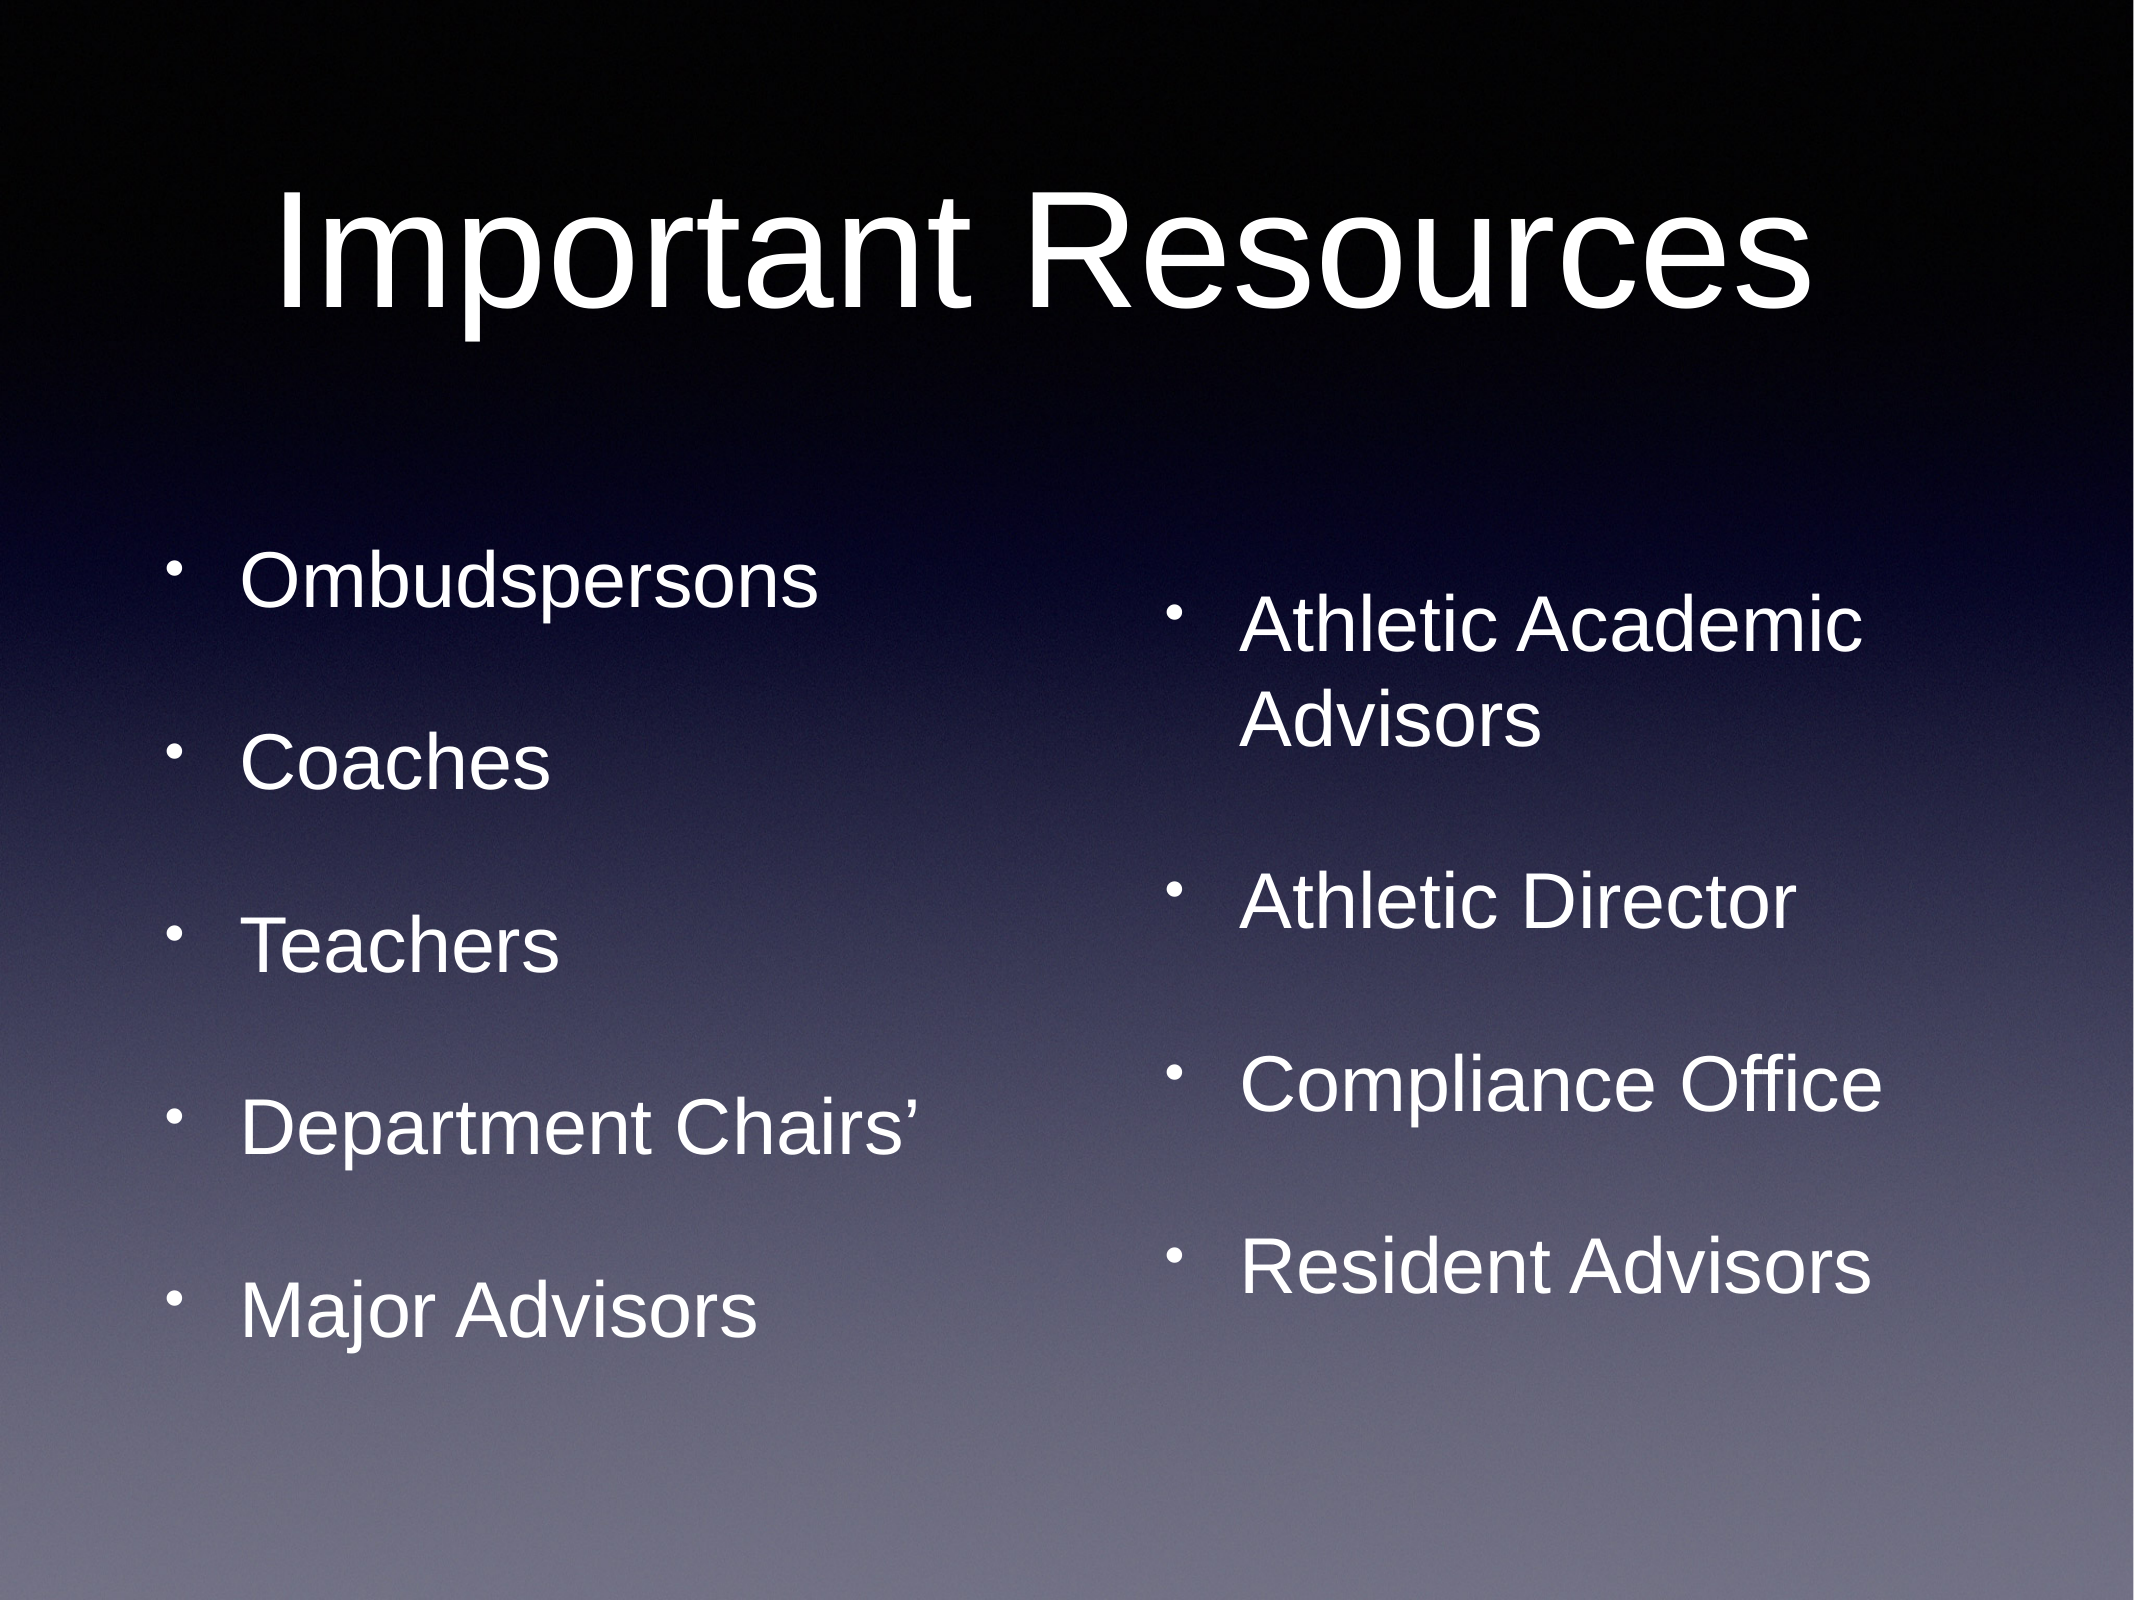

# Important Resources
Athletic Academic Advisors
Athletic Director
Compliance Office
Resident Advisors
Ombudspersons
Coaches
Teachers
Department Chairs’
Major Advisors